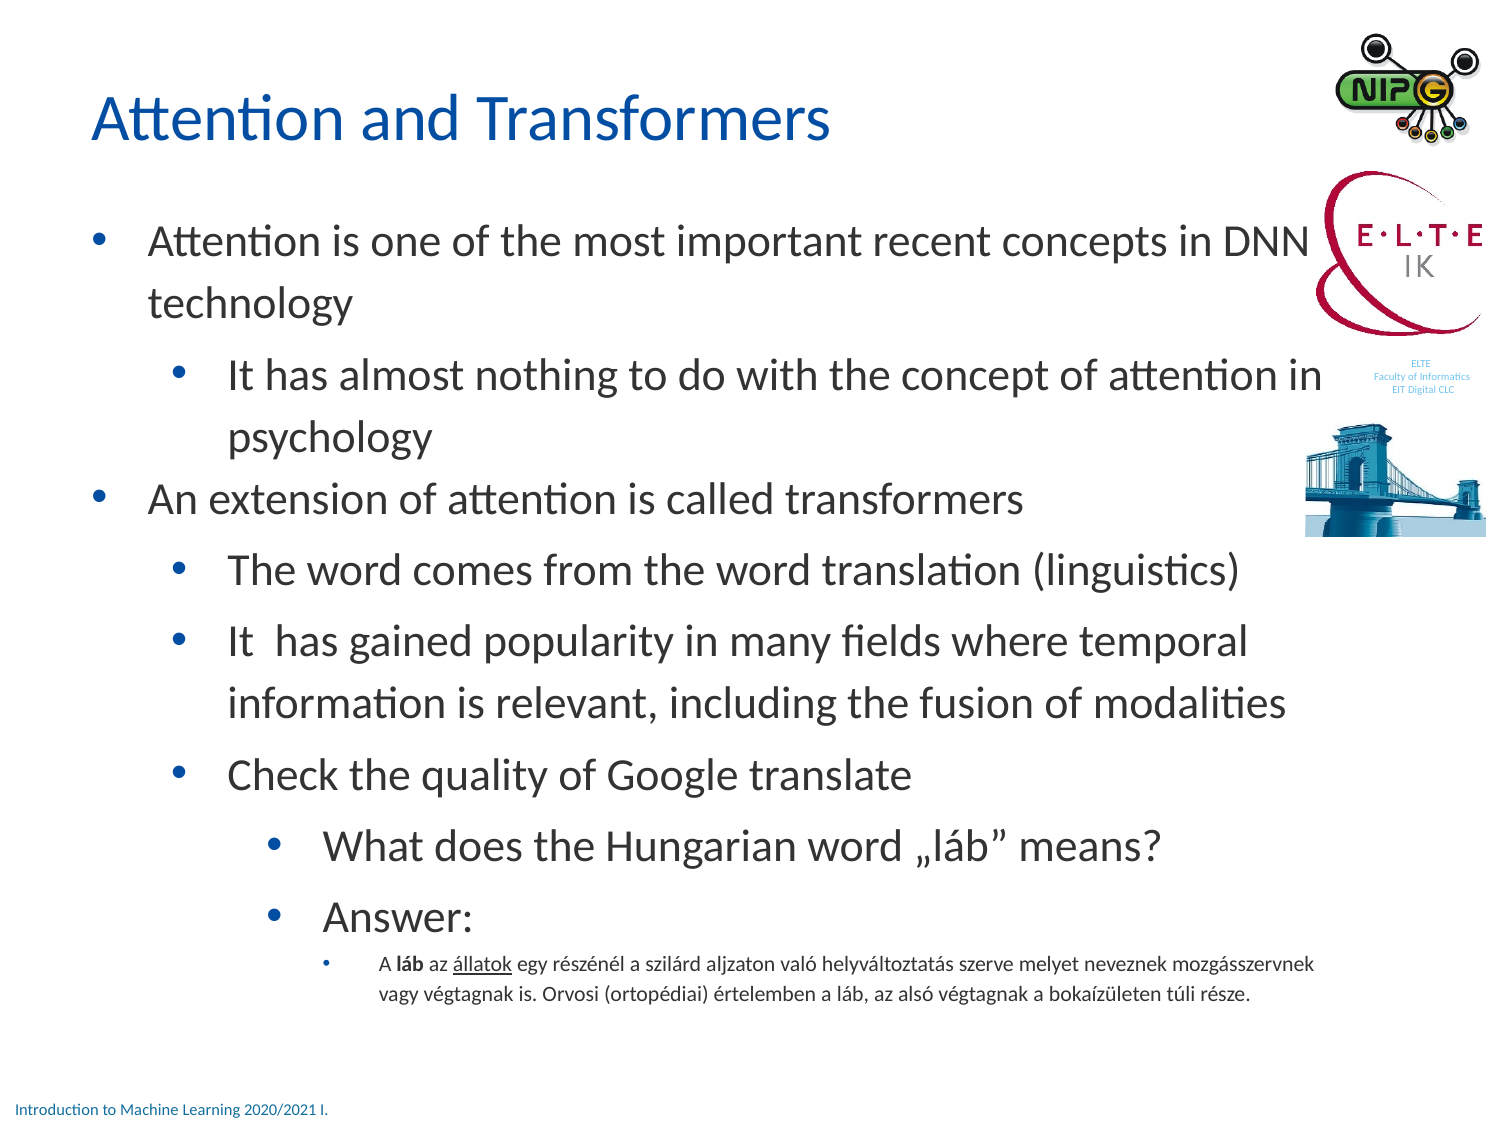

Attention and Transformers
Attention is one of the most important recent concepts in DNN technology
It has almost nothing to do with the concept of attention in psychology
An extension of attention is called transformers
The word comes from the word translation (linguistics)
It  has gained popularity in many fields where temporal information is relevant, including the fusion of modalities
Check the quality of Google translate
What does the Hungarian word „láb” means?
Answer:
A láb az állatok egy részénél a szilárd aljzaton való helyváltoztatás szerve melyet neveznek mozgásszervnek vagy végtagnak is. Orvosi (ortopédiai) értelemben a láb, az alsó végtagnak a bokaízületen túli része.